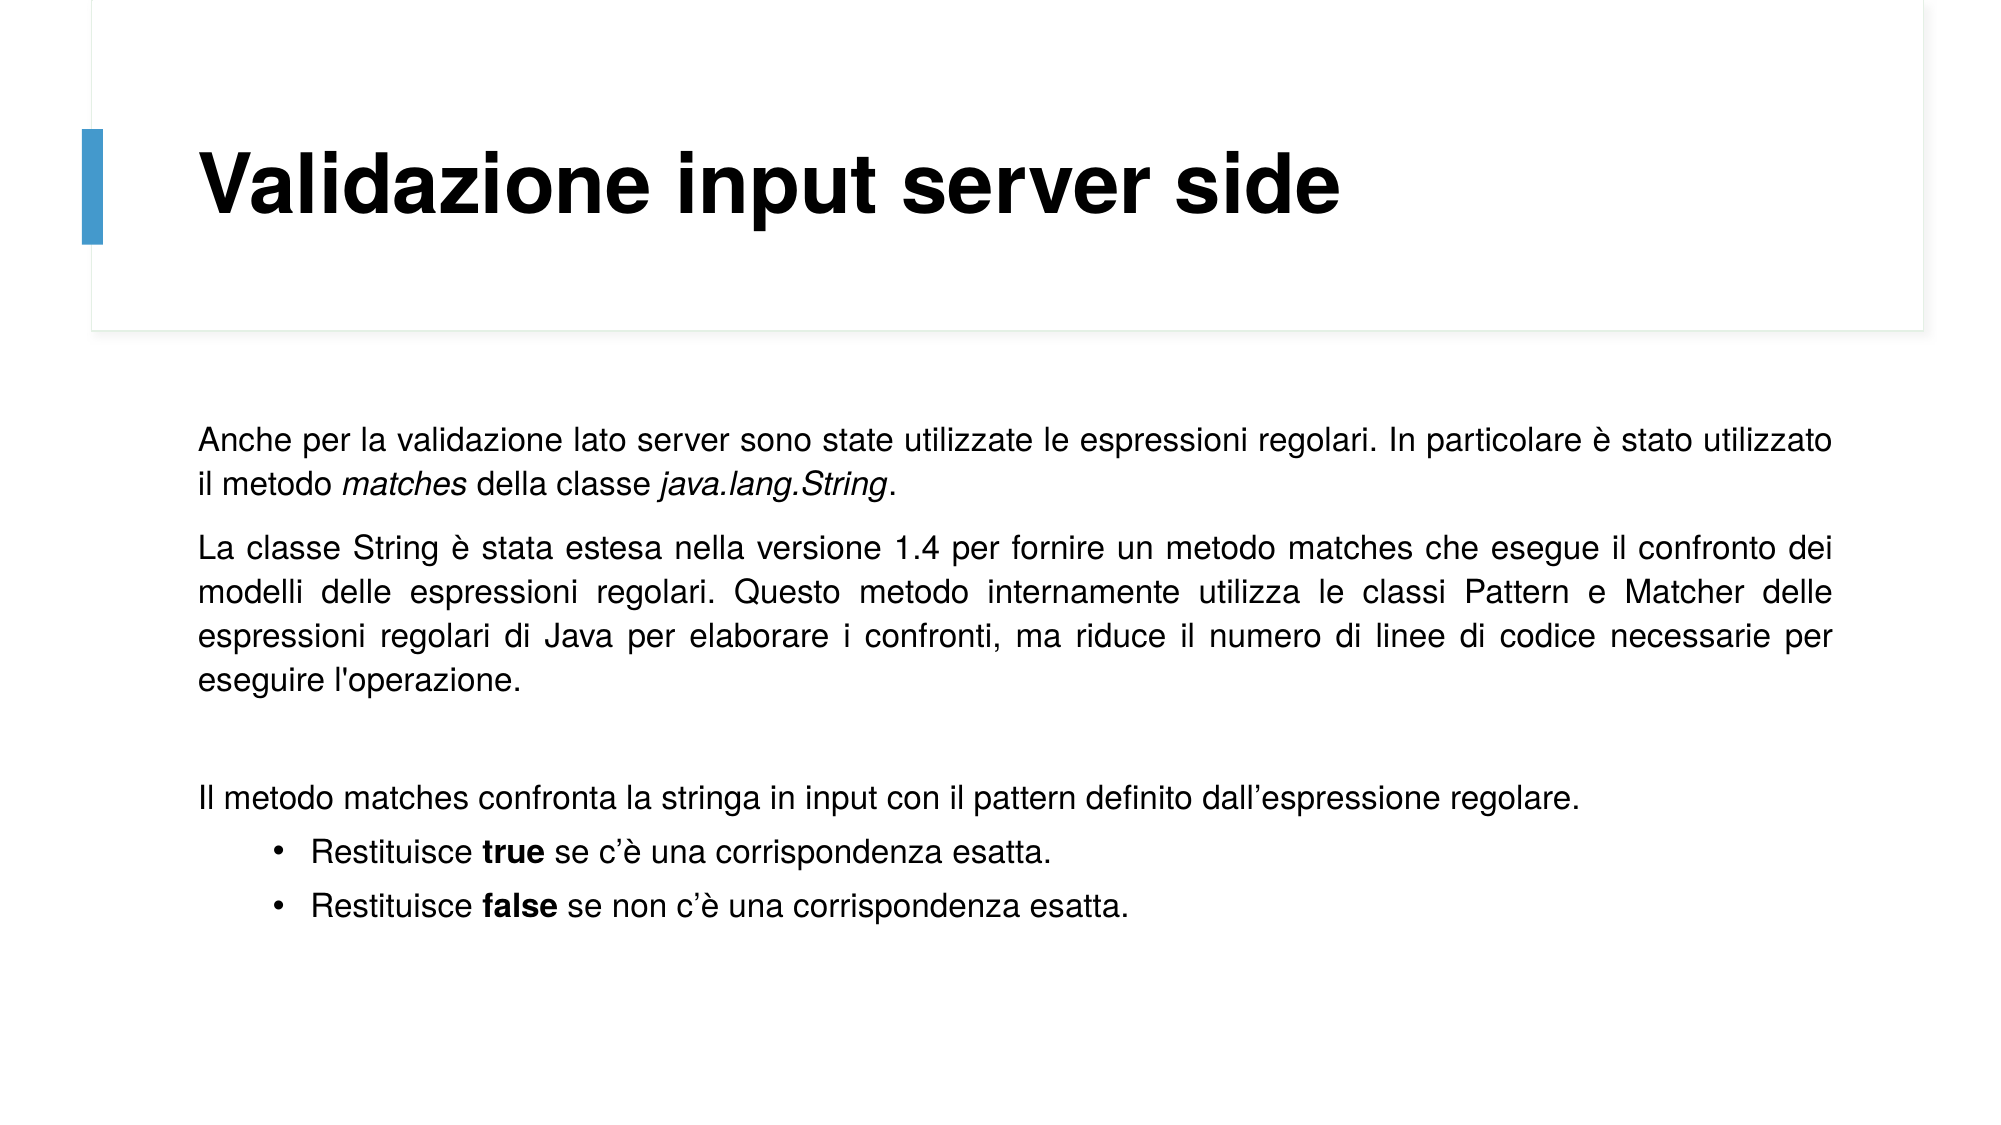

# Validazione input server side
Anche per la validazione lato server sono state utilizzate le espressioni regolari. In particolare è stato utilizzato il metodo matches della classe java.lang.String.
La classe String è stata estesa nella versione 1.4 per fornire un metodo matches che esegue il confronto dei modelli delle espressioni regolari. Questo metodo internamente utilizza le classi Pattern e Matcher delle espressioni regolari di Java per elaborare i confronti, ma riduce il numero di linee di codice necessarie per eseguire l'operazione.

Il metodo matches confronta la stringa in input con il pattern definito dall’espressione regolare.
Restituisce true se c’è una corrispondenza esatta.
Restituisce false se non c’è una corrispondenza esatta.